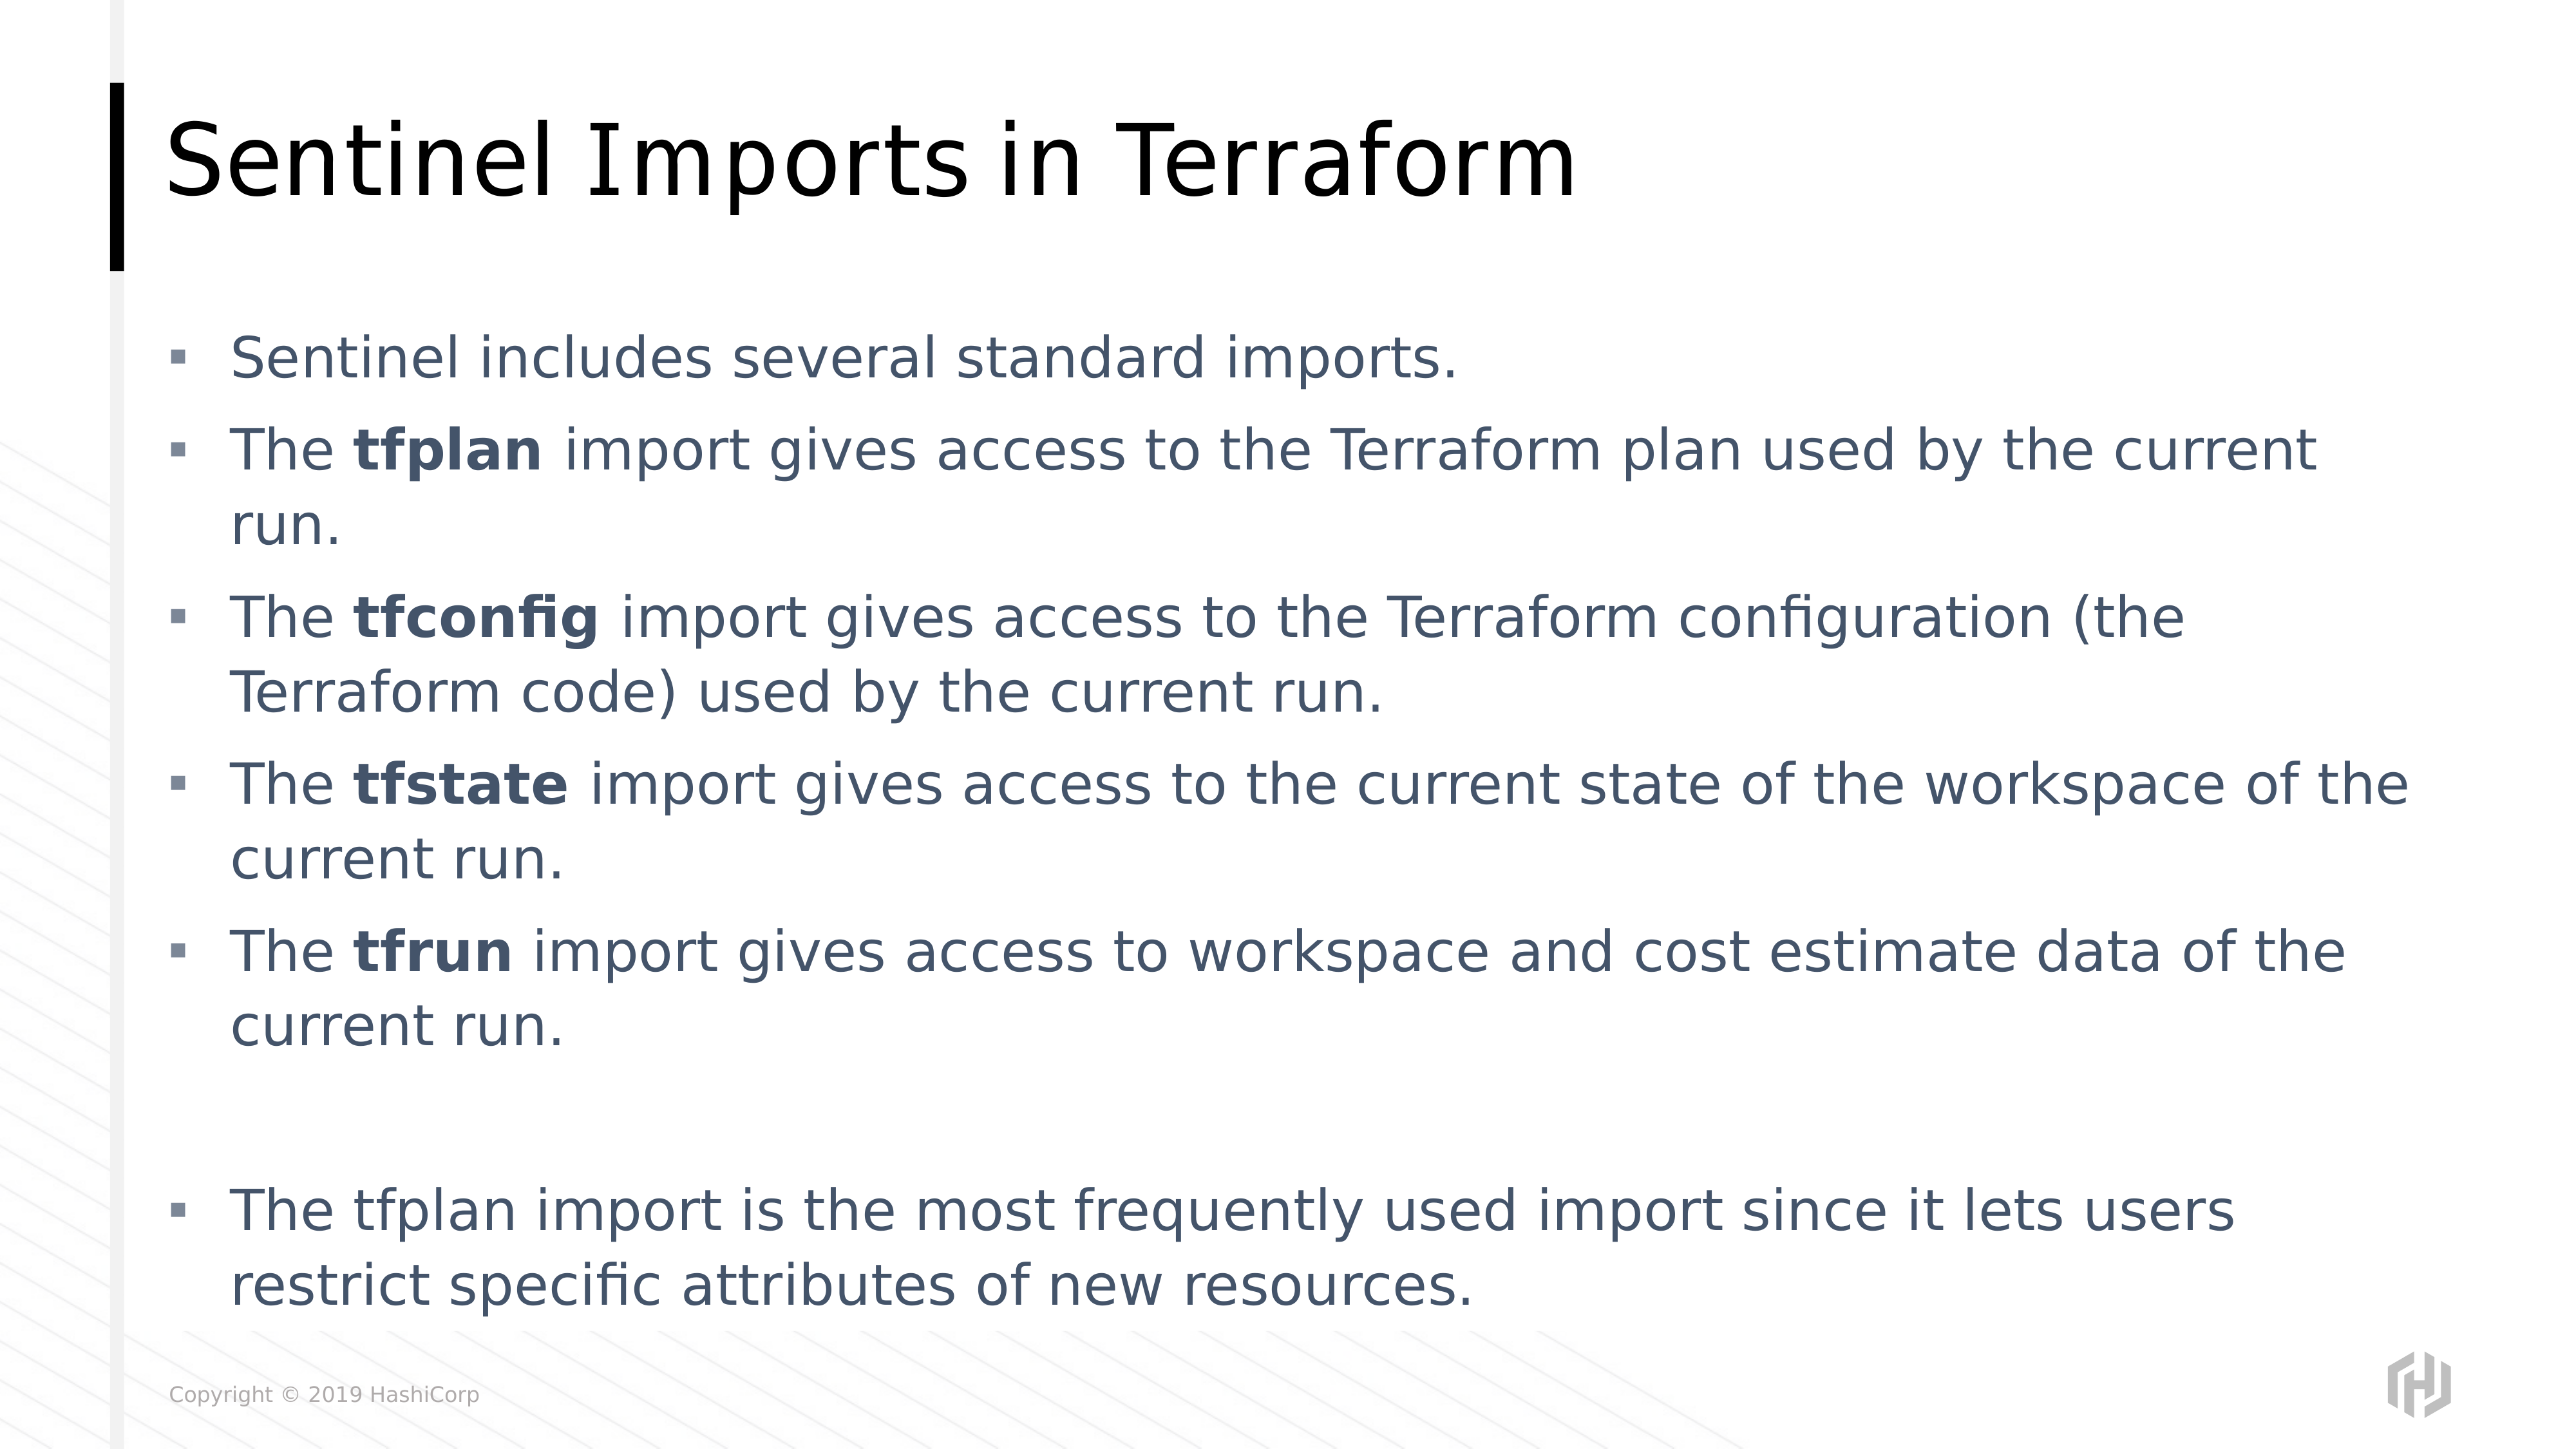

# Sentinel Imports in Terraform
Sentinel includes several standard imports.
The tfplan import gives access to the Terraform plan used by the current run.
The tfconfig import gives access to the Terraform configuration (the Terraform code) used by the current run.
The tfstate import gives access to the current state of the workspace of the current run.
The tfrun import gives access to workspace and cost estimate data of the current run.

The tfplan import is the most frequently used import since it lets users restrict specific attributes of new resources.